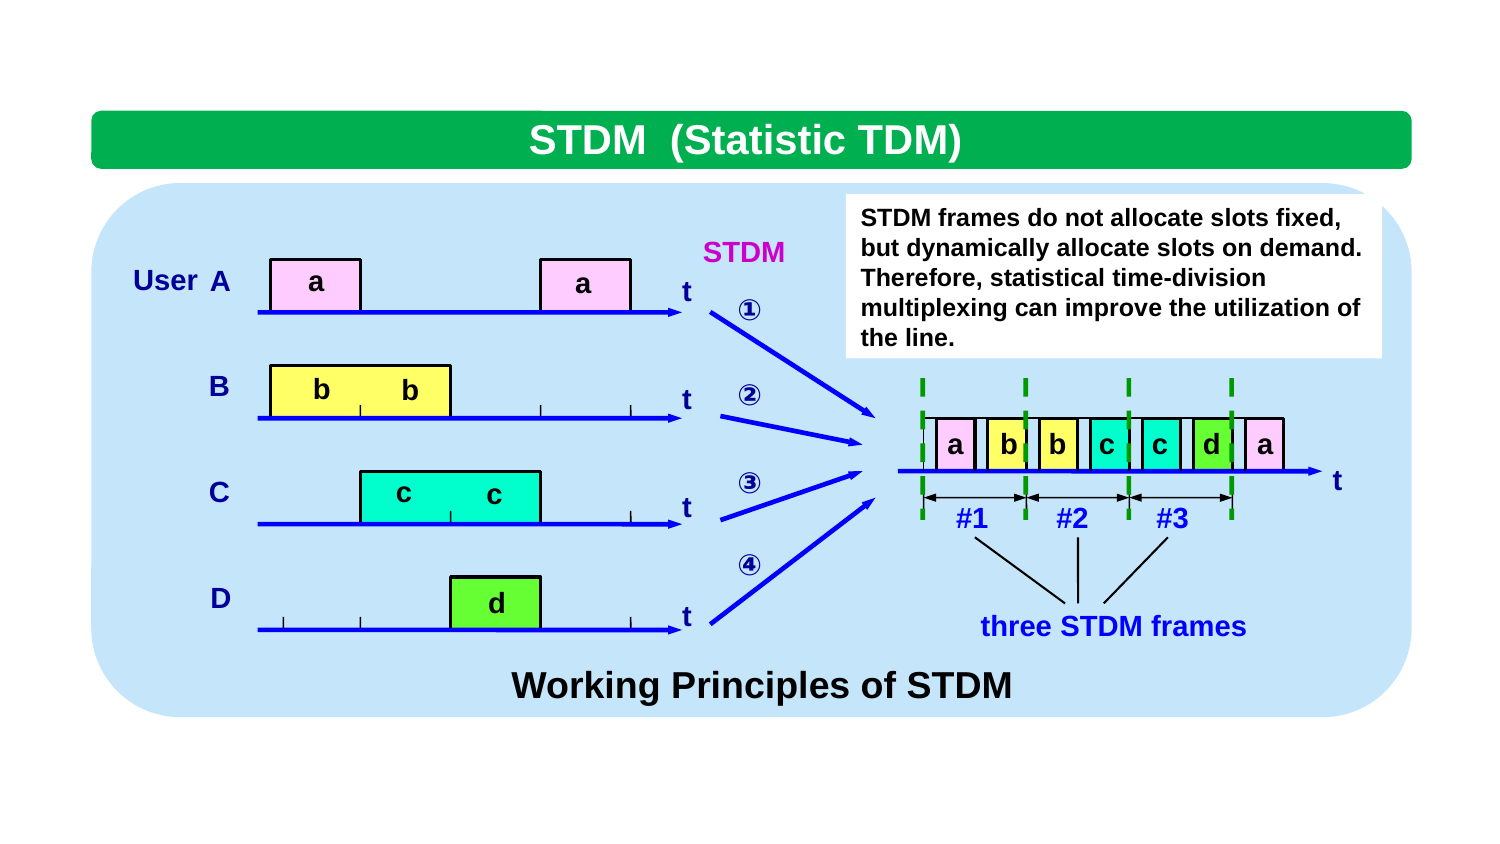

STDM  (Statistic TDM)

STDM frames do not allocate slots fixed, but dynamically allocate slots on demand. Therefore, statistical time-division multiplexing can improve the utilization of the line.
STDM
User
A
a
a

t
①

B
b
b

②
t

a
b
b
c
c
d
a

t
③

C
c
c

t

#1
#2
#3

④
D

d
t
three STDM frames

Working Principles of STDM